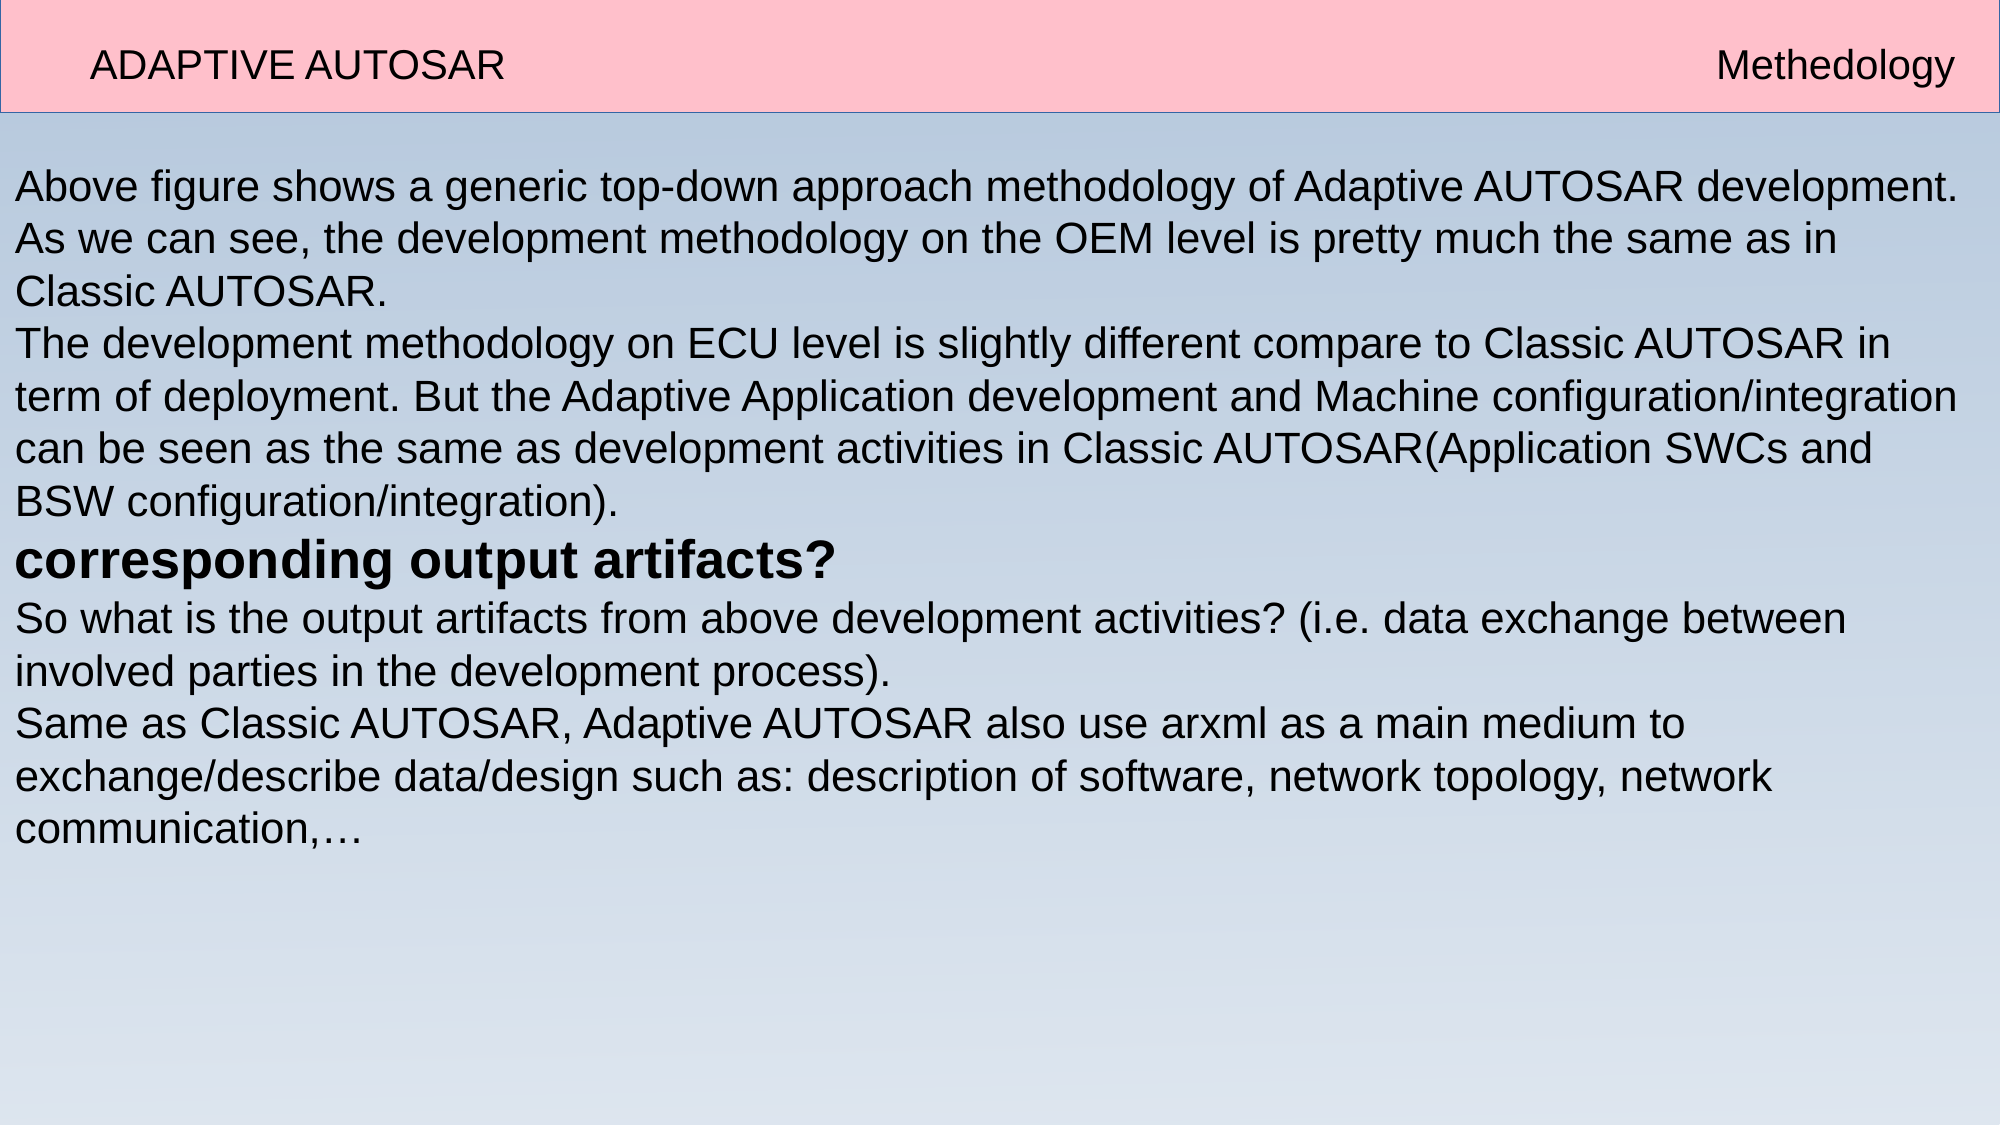

ADAPTIVE AUTOSAR								           Methedology
Above figure shows a generic top-down approach methodology of Adaptive AUTOSAR development. As we can see, the development methodology on the OEM level is pretty much the same as in Classic AUTOSAR.
The development methodology on ECU level is slightly different compare to Classic AUTOSAR in term of deployment. But the Adaptive Application development and Machine configuration/integration can be seen as the same as development activities in Classic AUTOSAR(Application SWCs and BSW configuration/integration).
corresponding output artifacts?
So what is the output artifacts from above development activities? (i.e. data exchange between involved parties in the development process).
Same as Classic AUTOSAR, Adaptive AUTOSAR also use arxml as a main medium to exchange/describe data/design such as: description of software, network topology, network communication,…